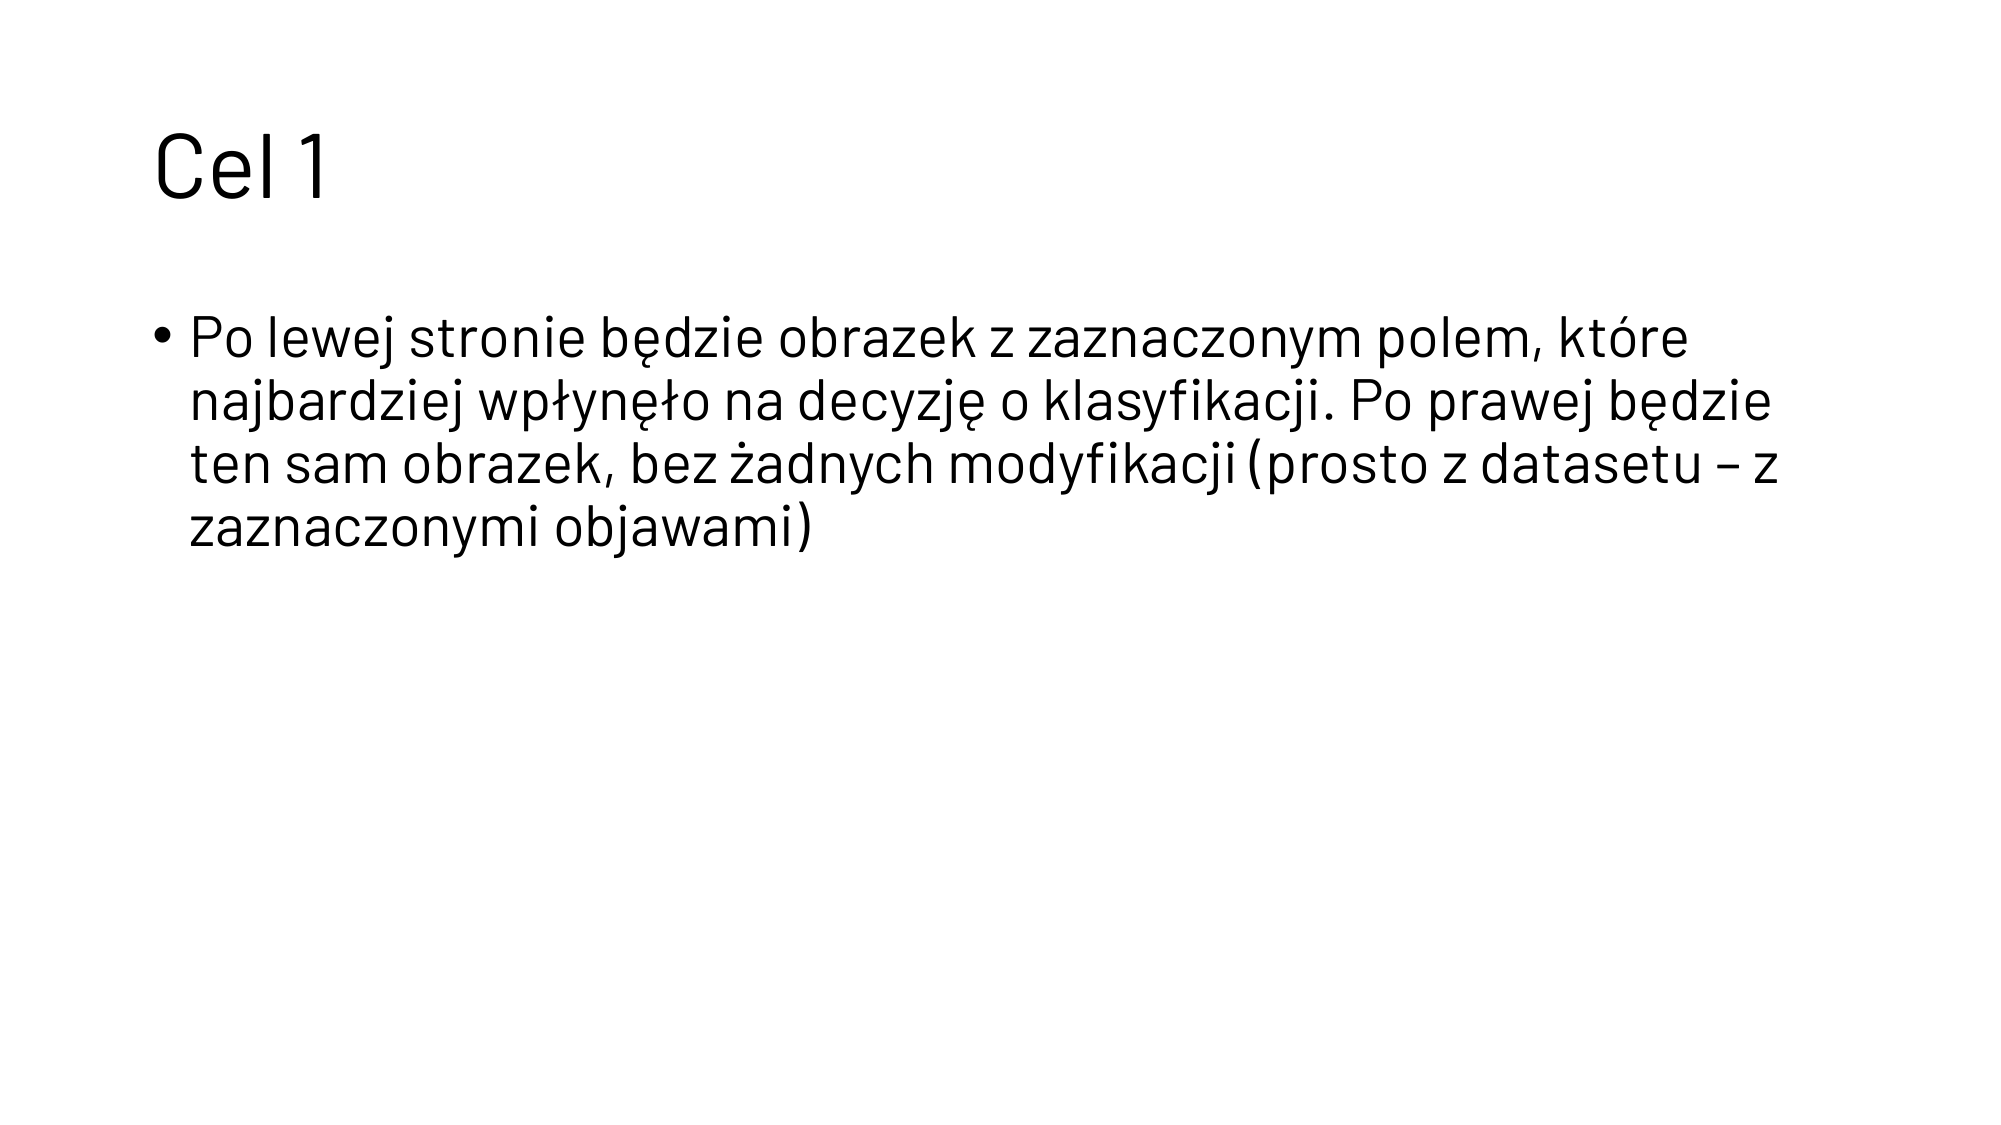

# Cel 1
Po lewej stronie będzie obrazek z zaznaczonym polem, które najbardziej wpłynęło na decyzję o klasyfikacji. Po prawej będzie ten sam obrazek, bez żadnych modyfikacji (prosto z datasetu – z zaznaczonymi objawami)